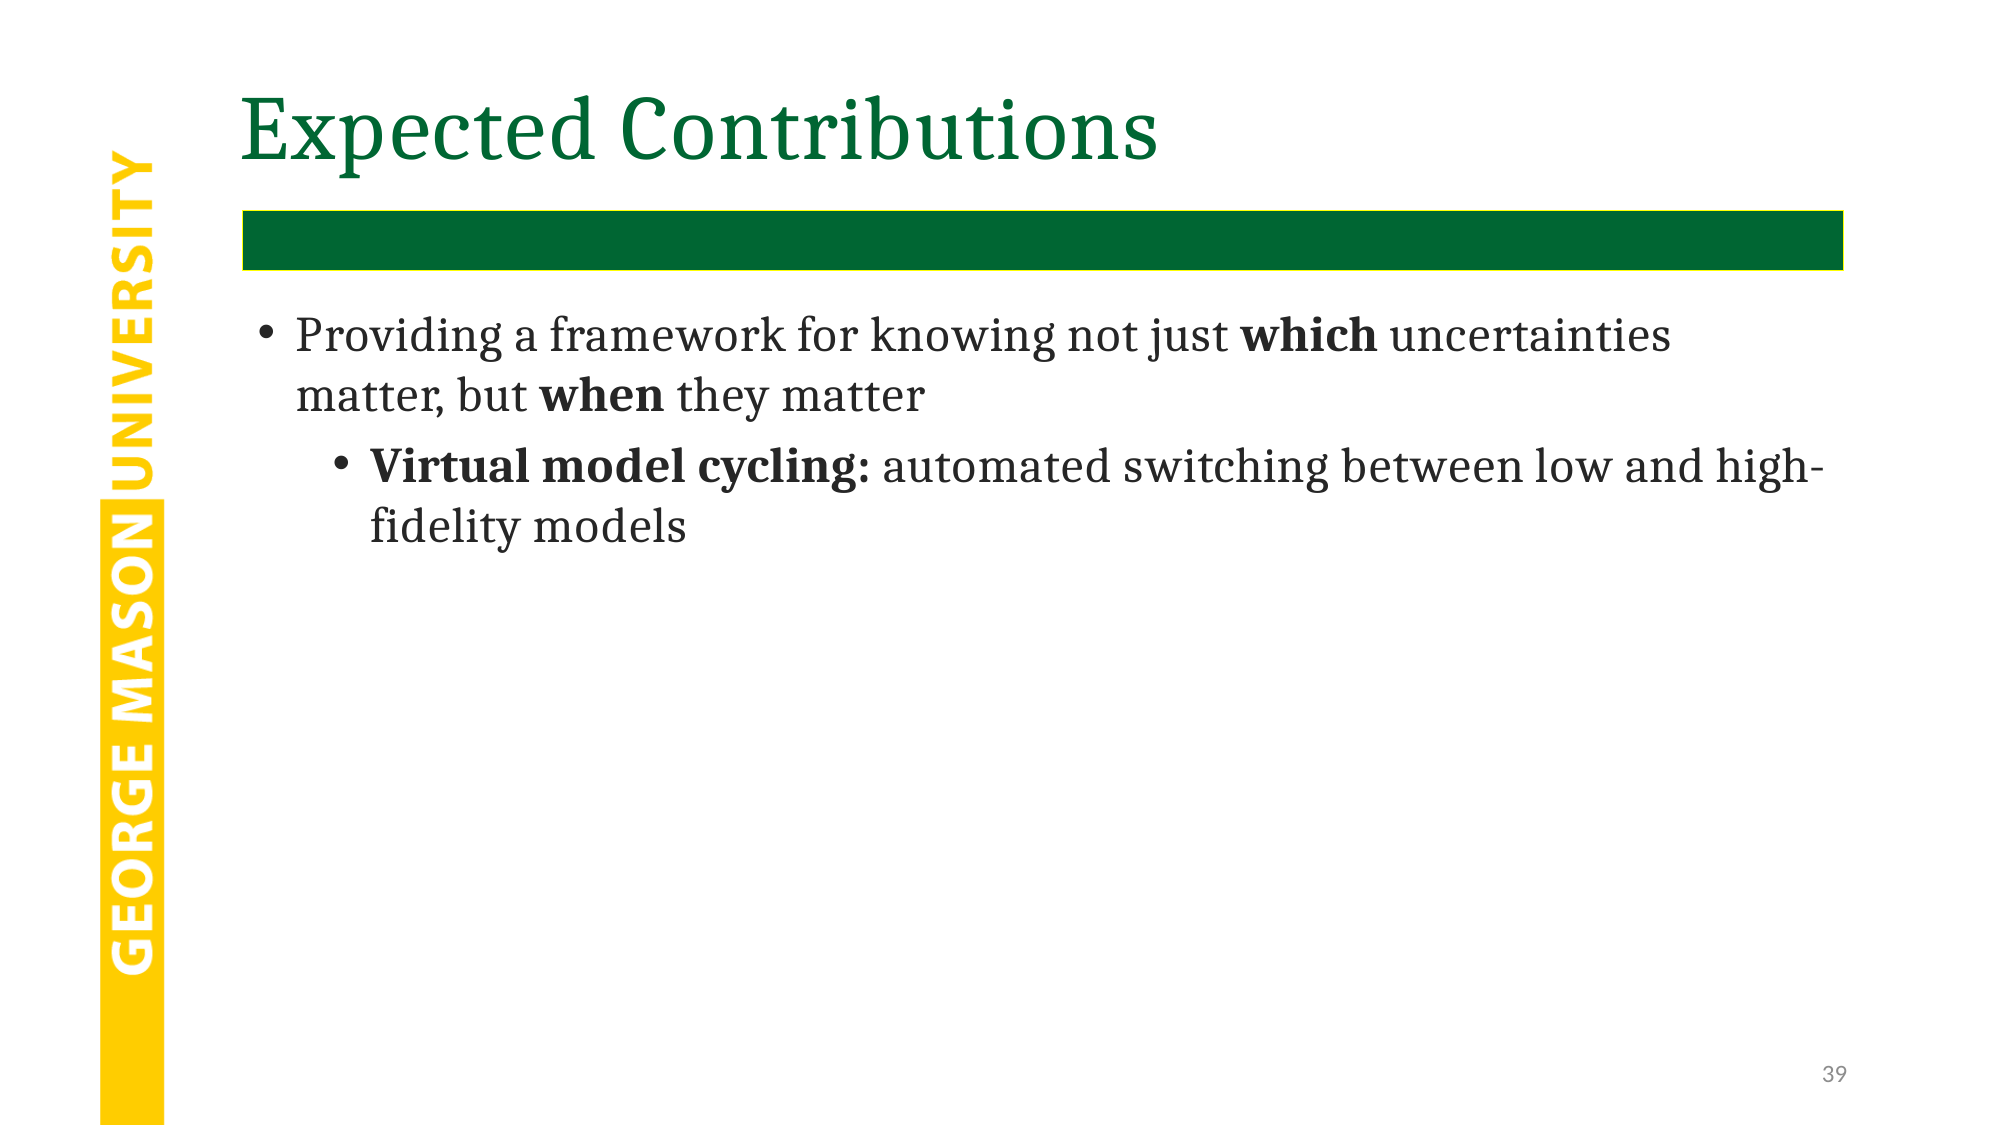

# Expected Contributions
Providing a framework for knowing not just which uncertainties matter, but when they matter
Virtual model cycling: automated switching between low and high-fidelity models
39